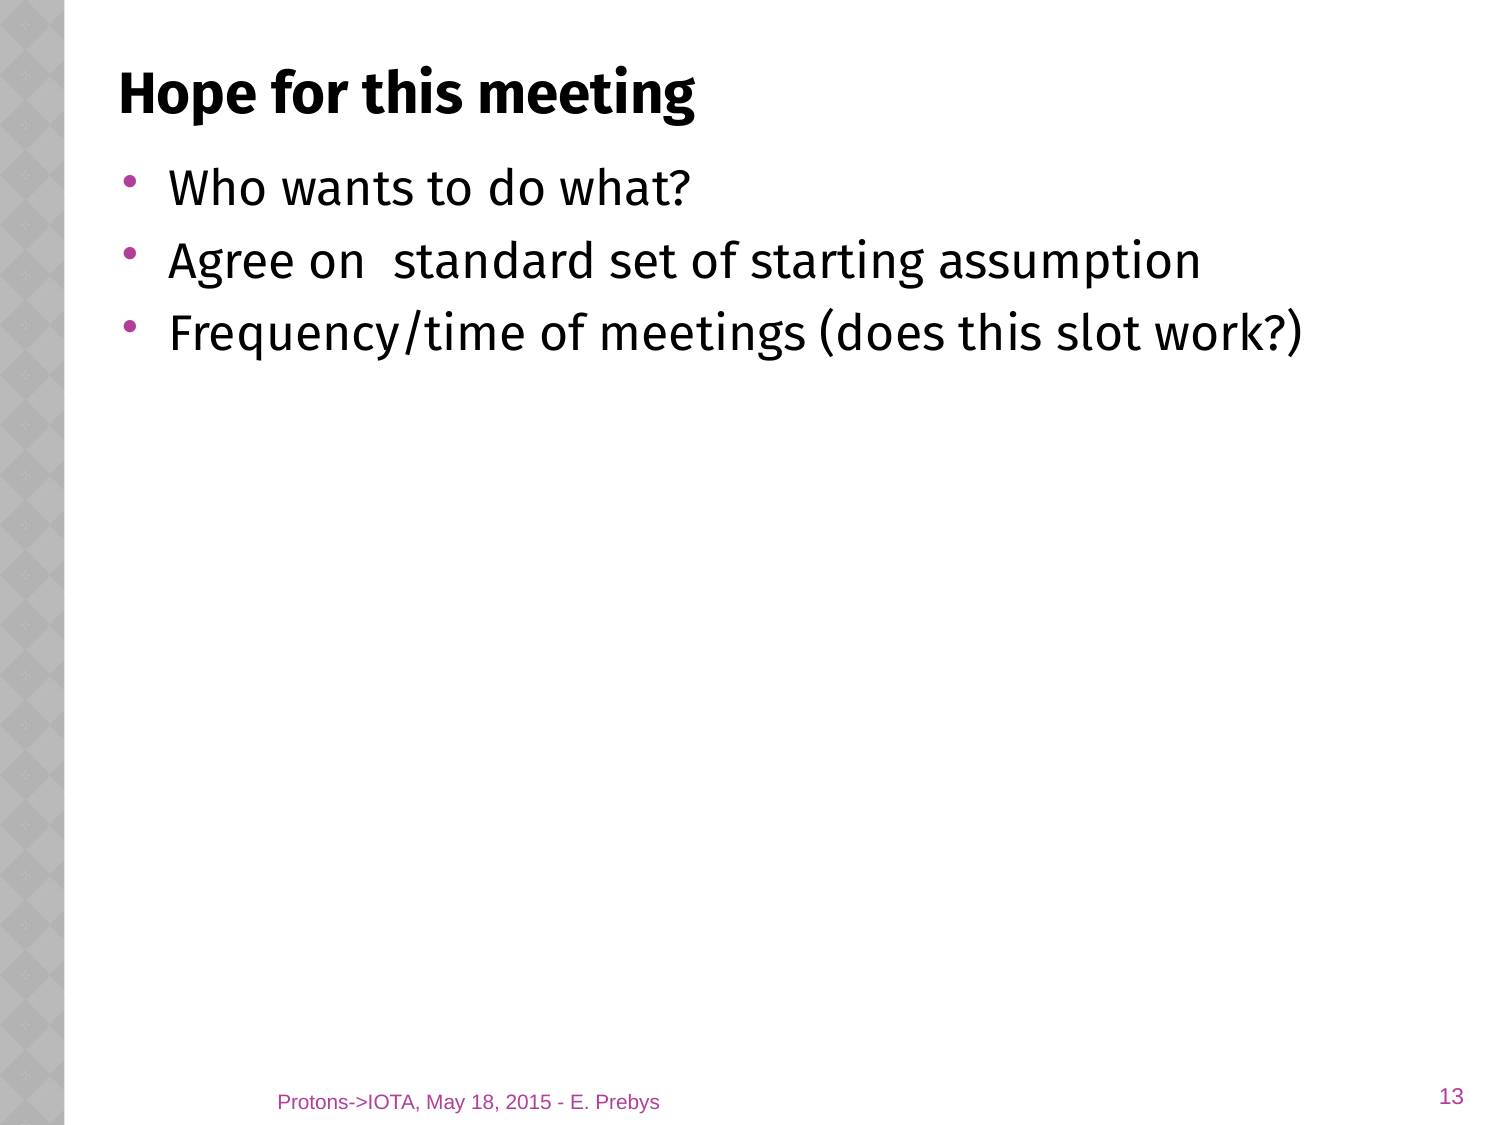

# Hope for this meeting
Who wants to do what?
Agree on  standard set of starting assumption
Frequency/time of meetings (does this slot work?)
13
Protons->IOTA, May 18, 2015 - E. Prebys